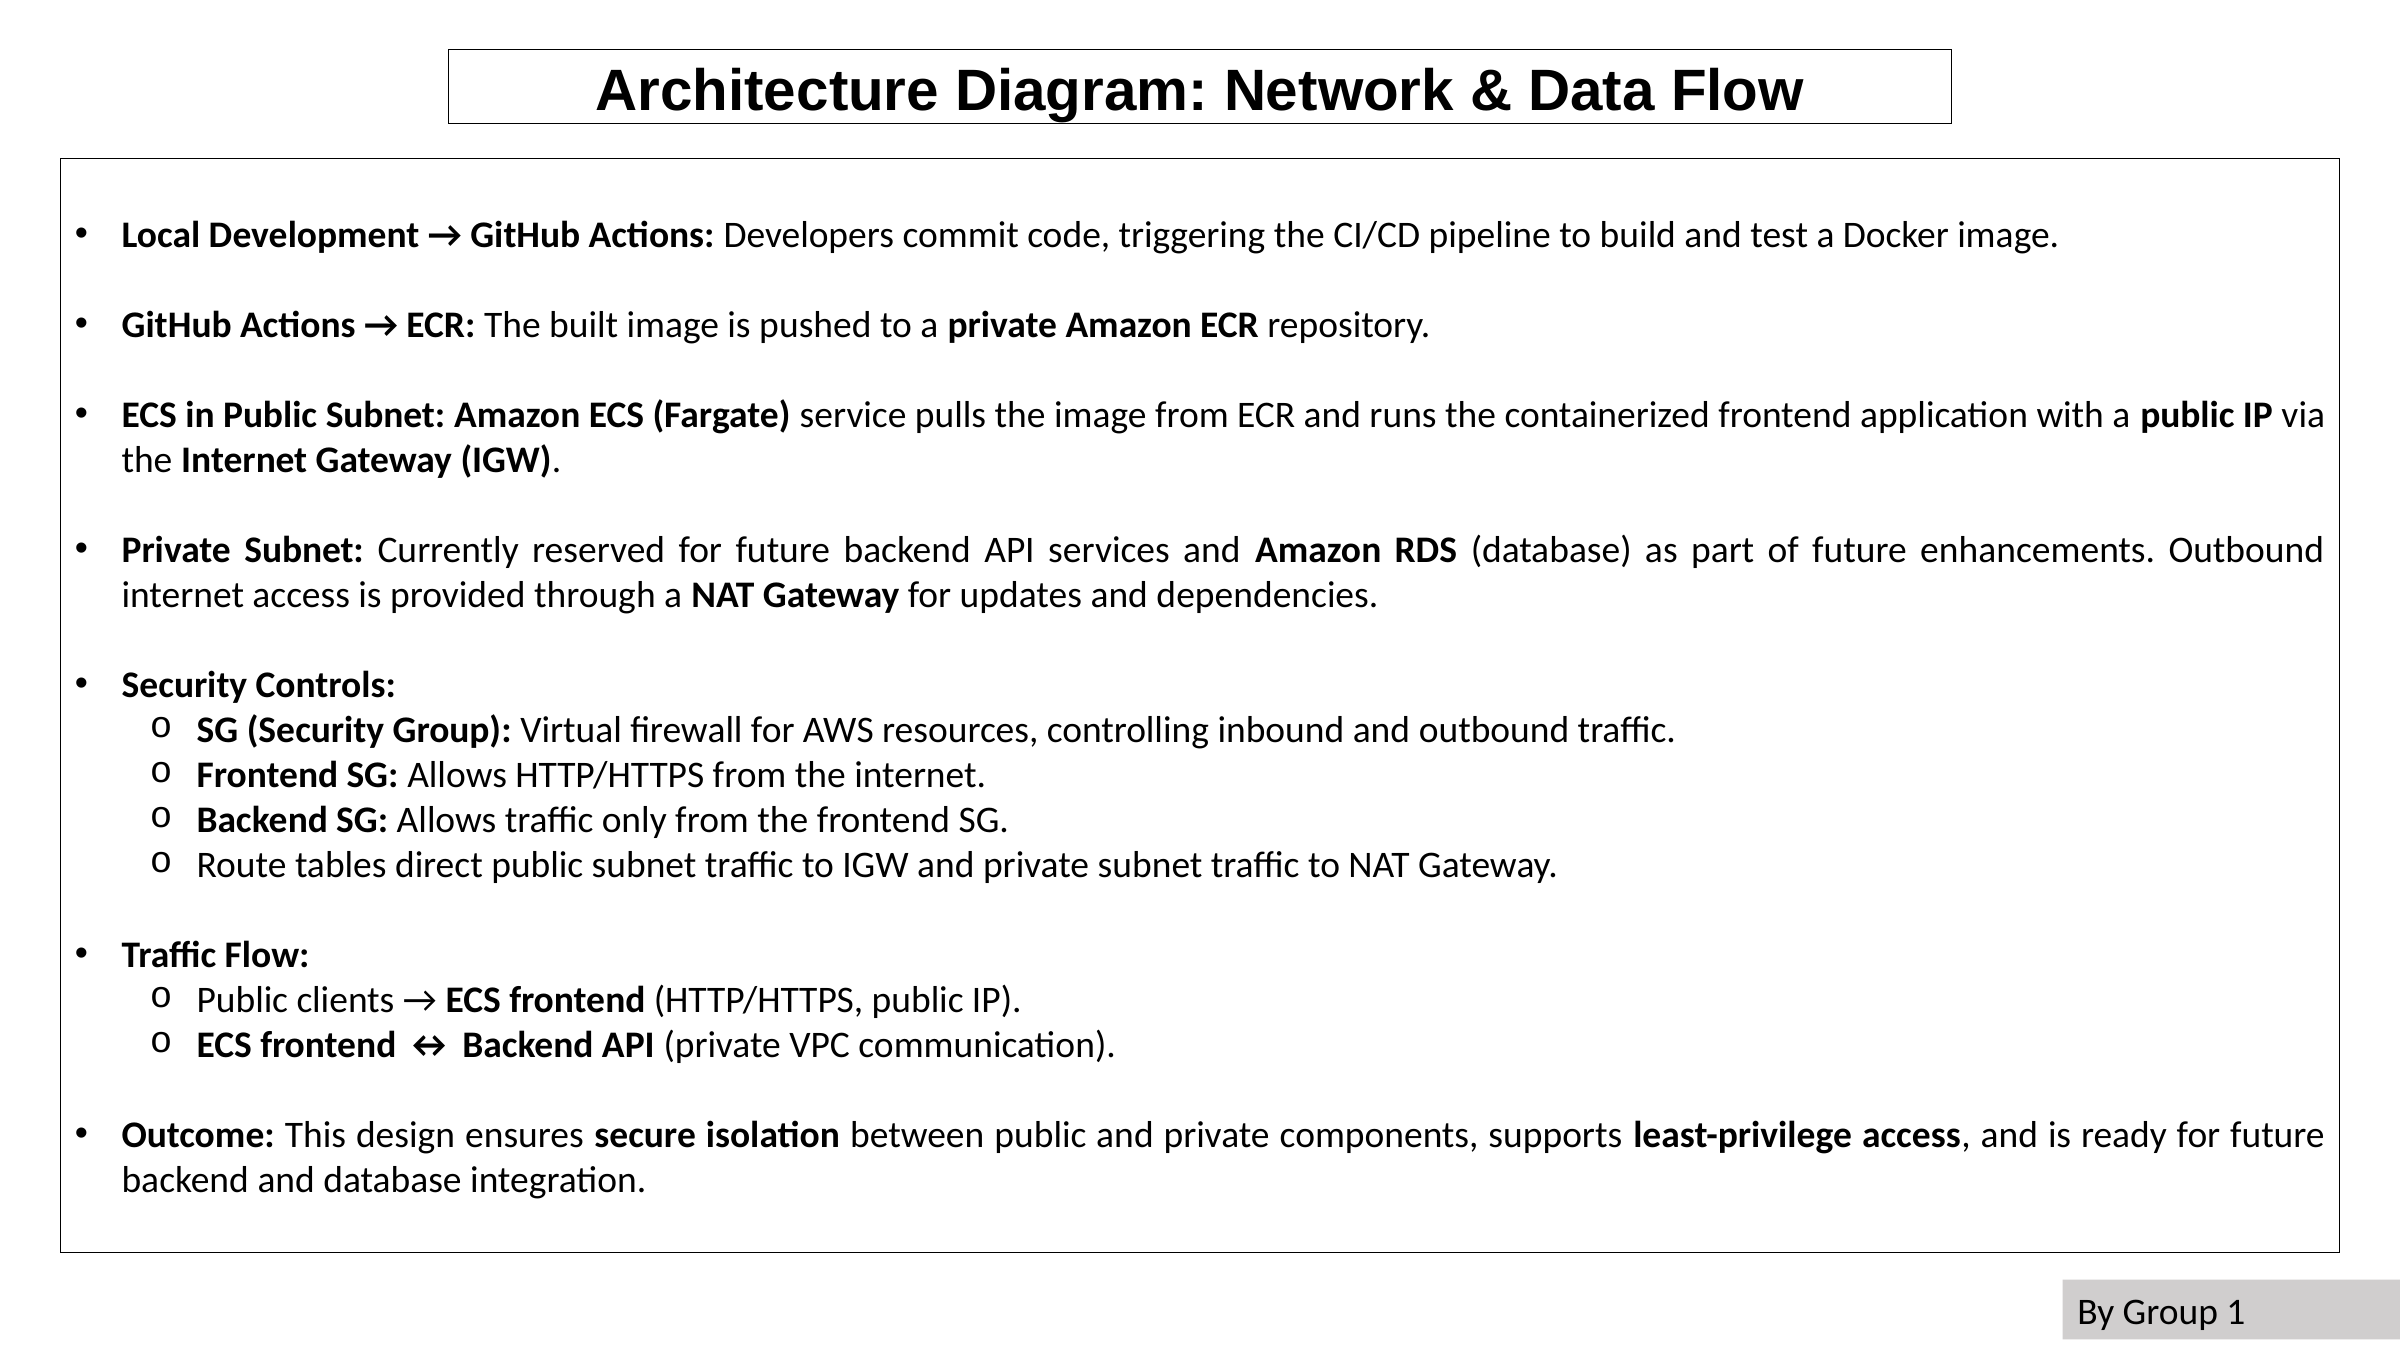

Architecture Diagram: Network & Data Flow

Local Development → GitHub Actions: Developers commit code, triggering the CI/CD pipeline to build and test a Docker image.

GitHub Actions → ECR: The built image is pushed to a private Amazon ECR repository.

ECS in Public Subnet: Amazon ECS (Fargate) service pulls the image from ECR and runs the containerized frontend application with a public IP via the Internet Gateway (IGW).

Private Subnet: Currently reserved for future backend API services and Amazon RDS (database) as part of future enhancements. Outbound internet access is provided through a NAT Gateway for updates and dependencies.

Security Controls:
SG (Security Group): Virtual firewall for AWS resources, controlling inbound and outbound traffic.
Frontend SG: Allows HTTP/HTTPS from the internet.
Backend SG: Allows traffic only from the frontend SG.
Route tables direct public subnet traffic to IGW and private subnet traffic to NAT Gateway.

Traffic Flow:
Public clients → ECS frontend (HTTP/HTTPS, public IP).
ECS frontend ↔ Backend API (private VPC communication).

Outcome: This design ensures secure isolation between public and private components, supports least-privilege access, and is ready for future backend and database integration.

By Group 1